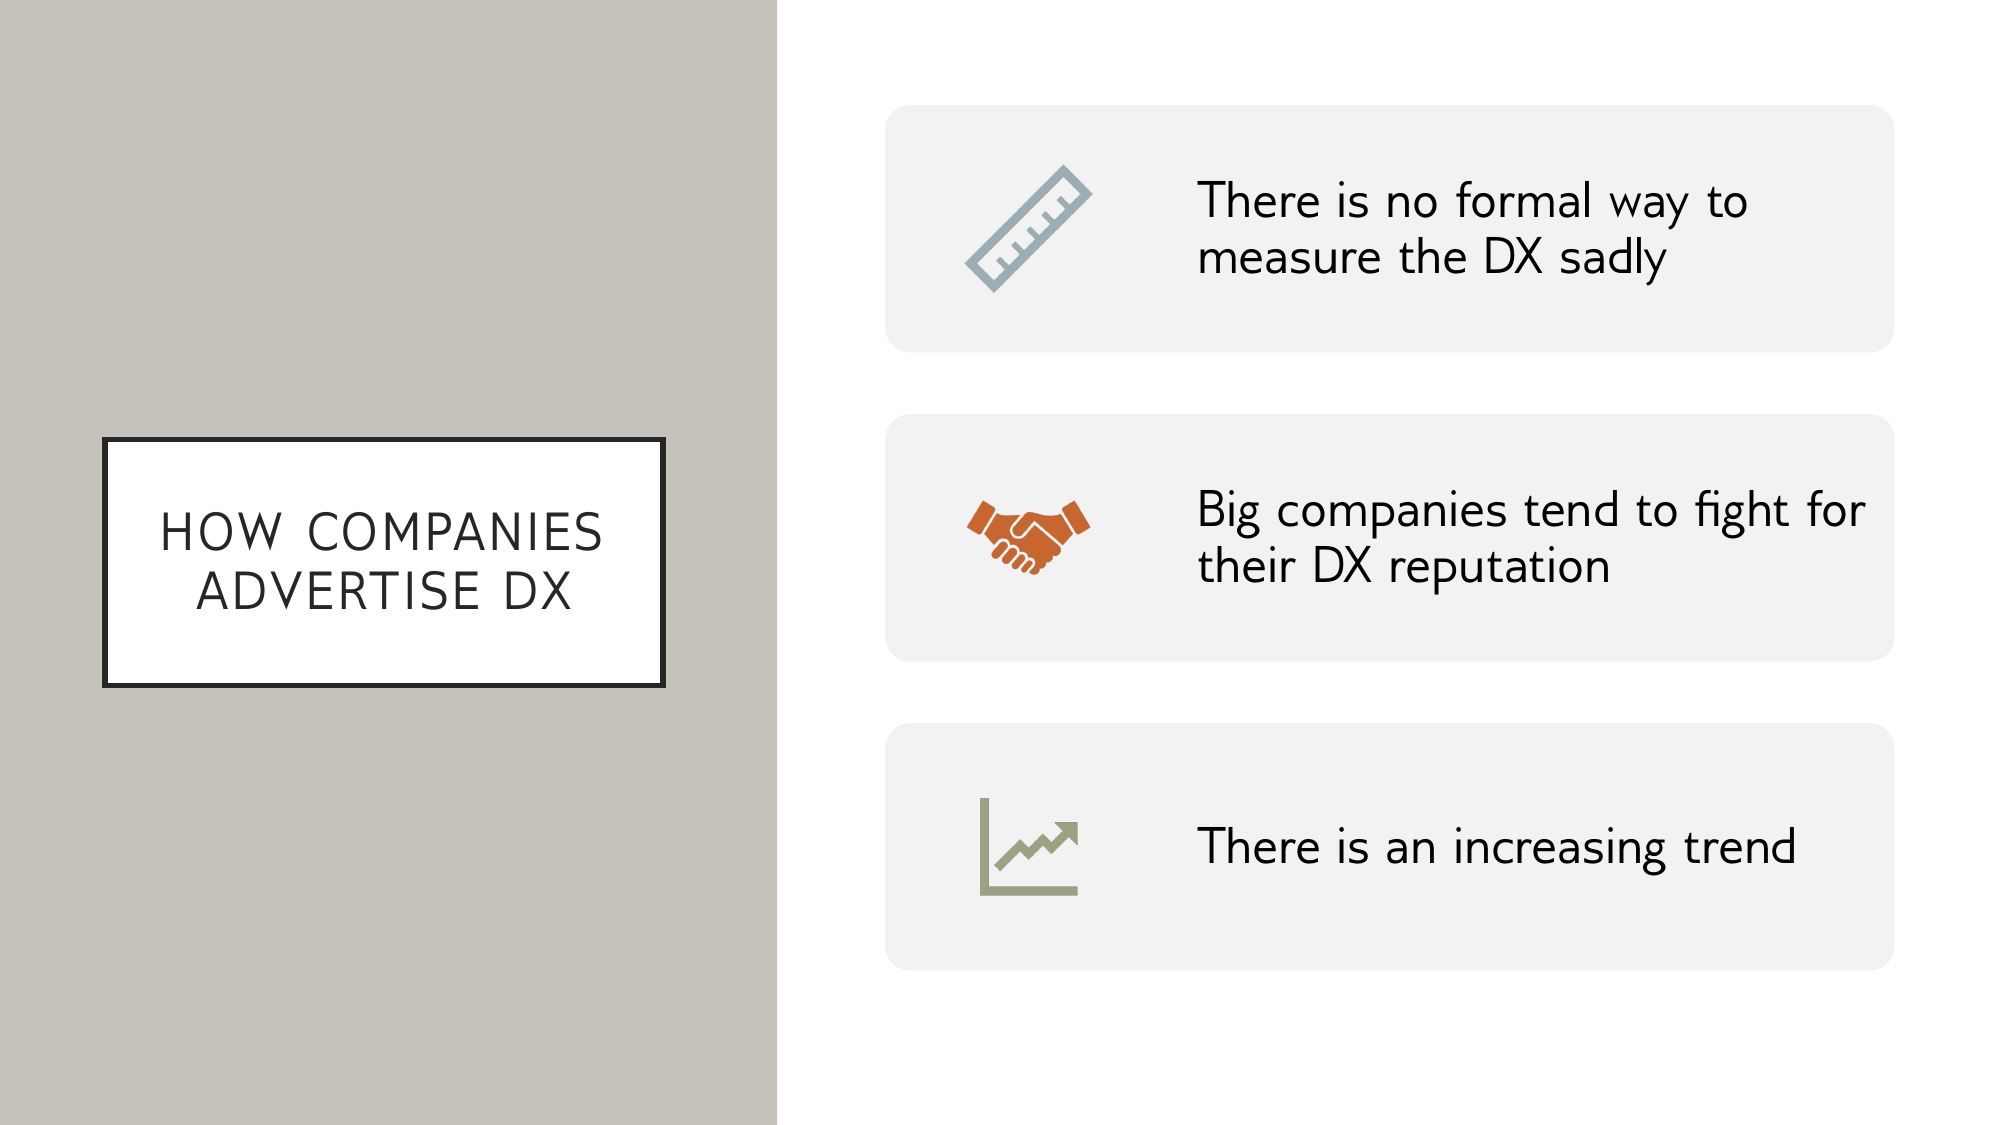

There is no formal way to measure the DX sadly
Big companies tend to fight for their DX reputation
There is an increasing trend
# How Companies advertise DX